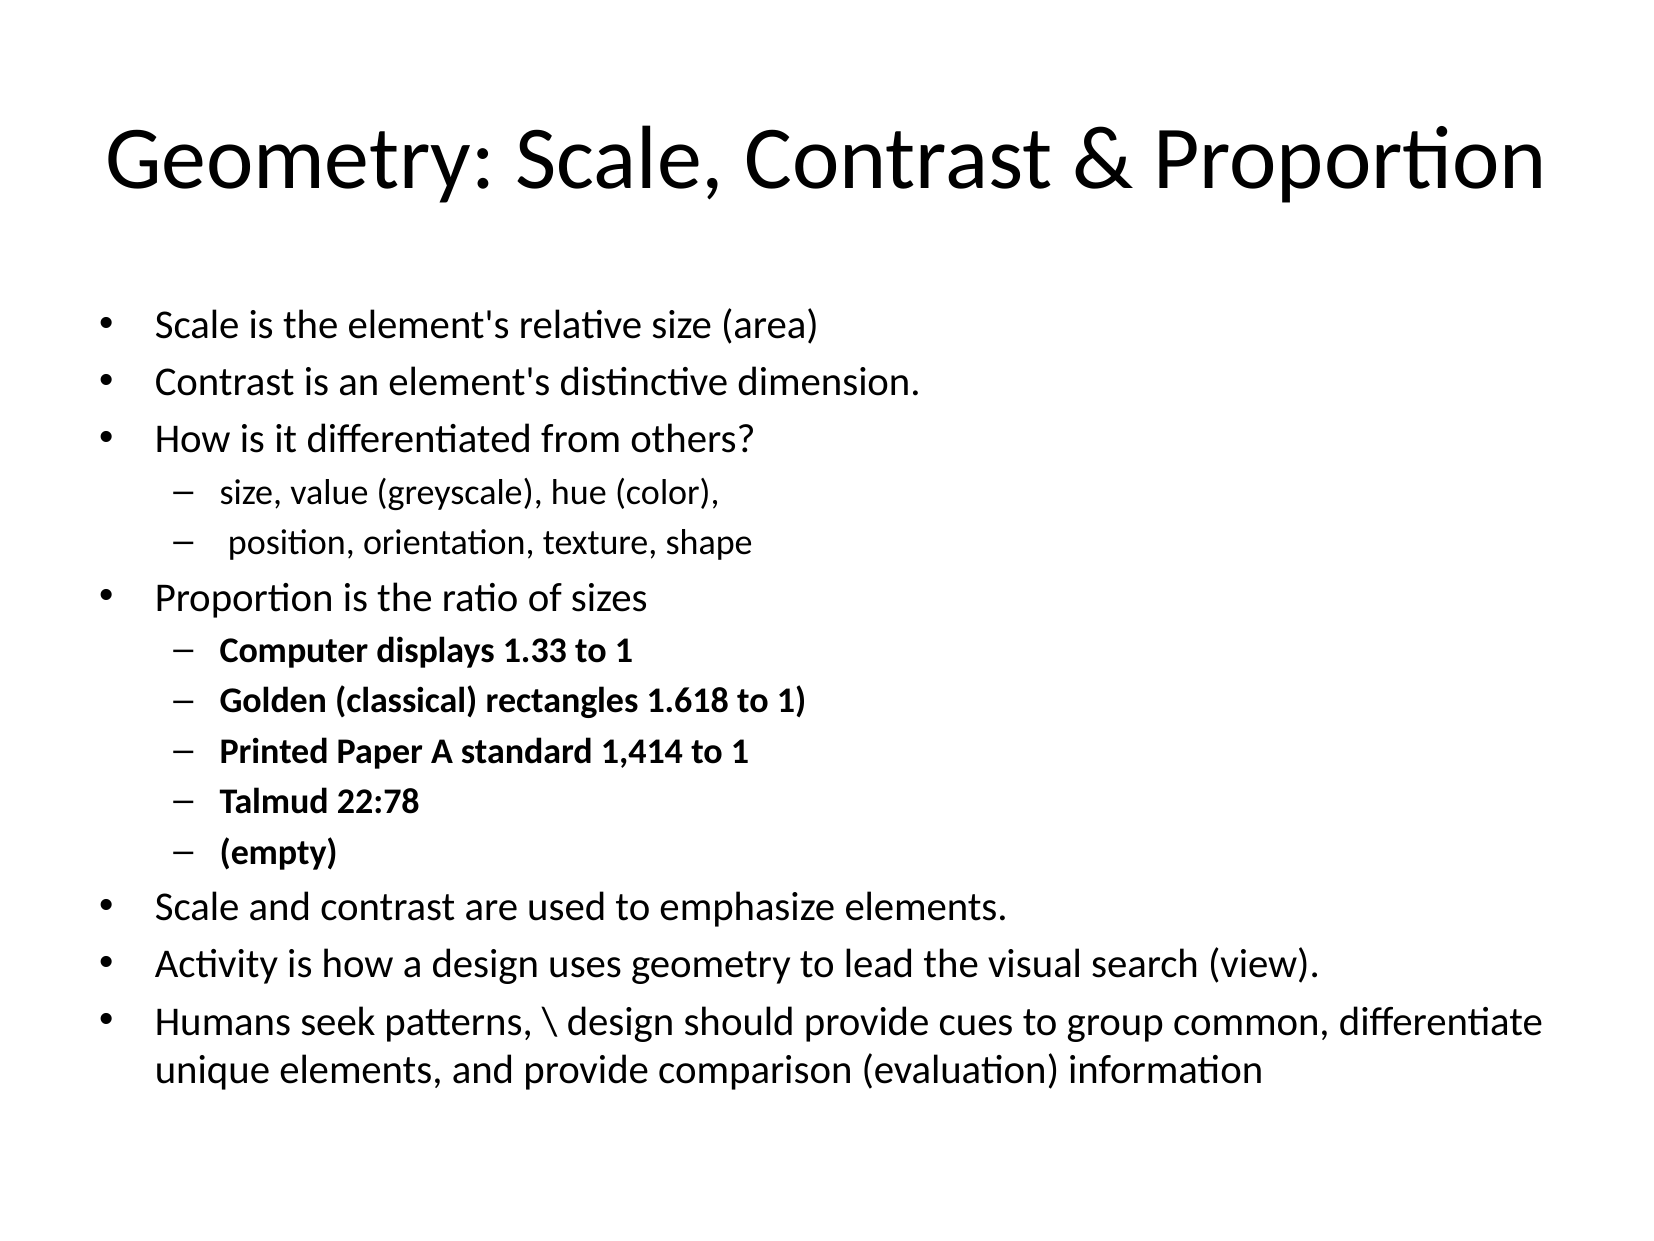

# Geometry: Scale, Contrast & Proportion
Scale is the element's relative size (area)
Contrast is an element's distinctive dimension.
How is it differentiated from others?
size, value (greyscale), hue (color),
 position, orientation, texture, shape
Proportion is the ratio of sizes
Computer displays 1.33 to 1
Golden (classical) rectangles 1.618 to 1)
Printed Paper A standard 1,414 to 1
Talmud 22:78
(empty)
Scale and contrast are used to emphasize elements.
Activity is how a design uses geometry to lead the visual search (view).
Humans seek patterns, \ design should provide cues to group common, differentiate unique elements, and provide comparison (evaluation) information